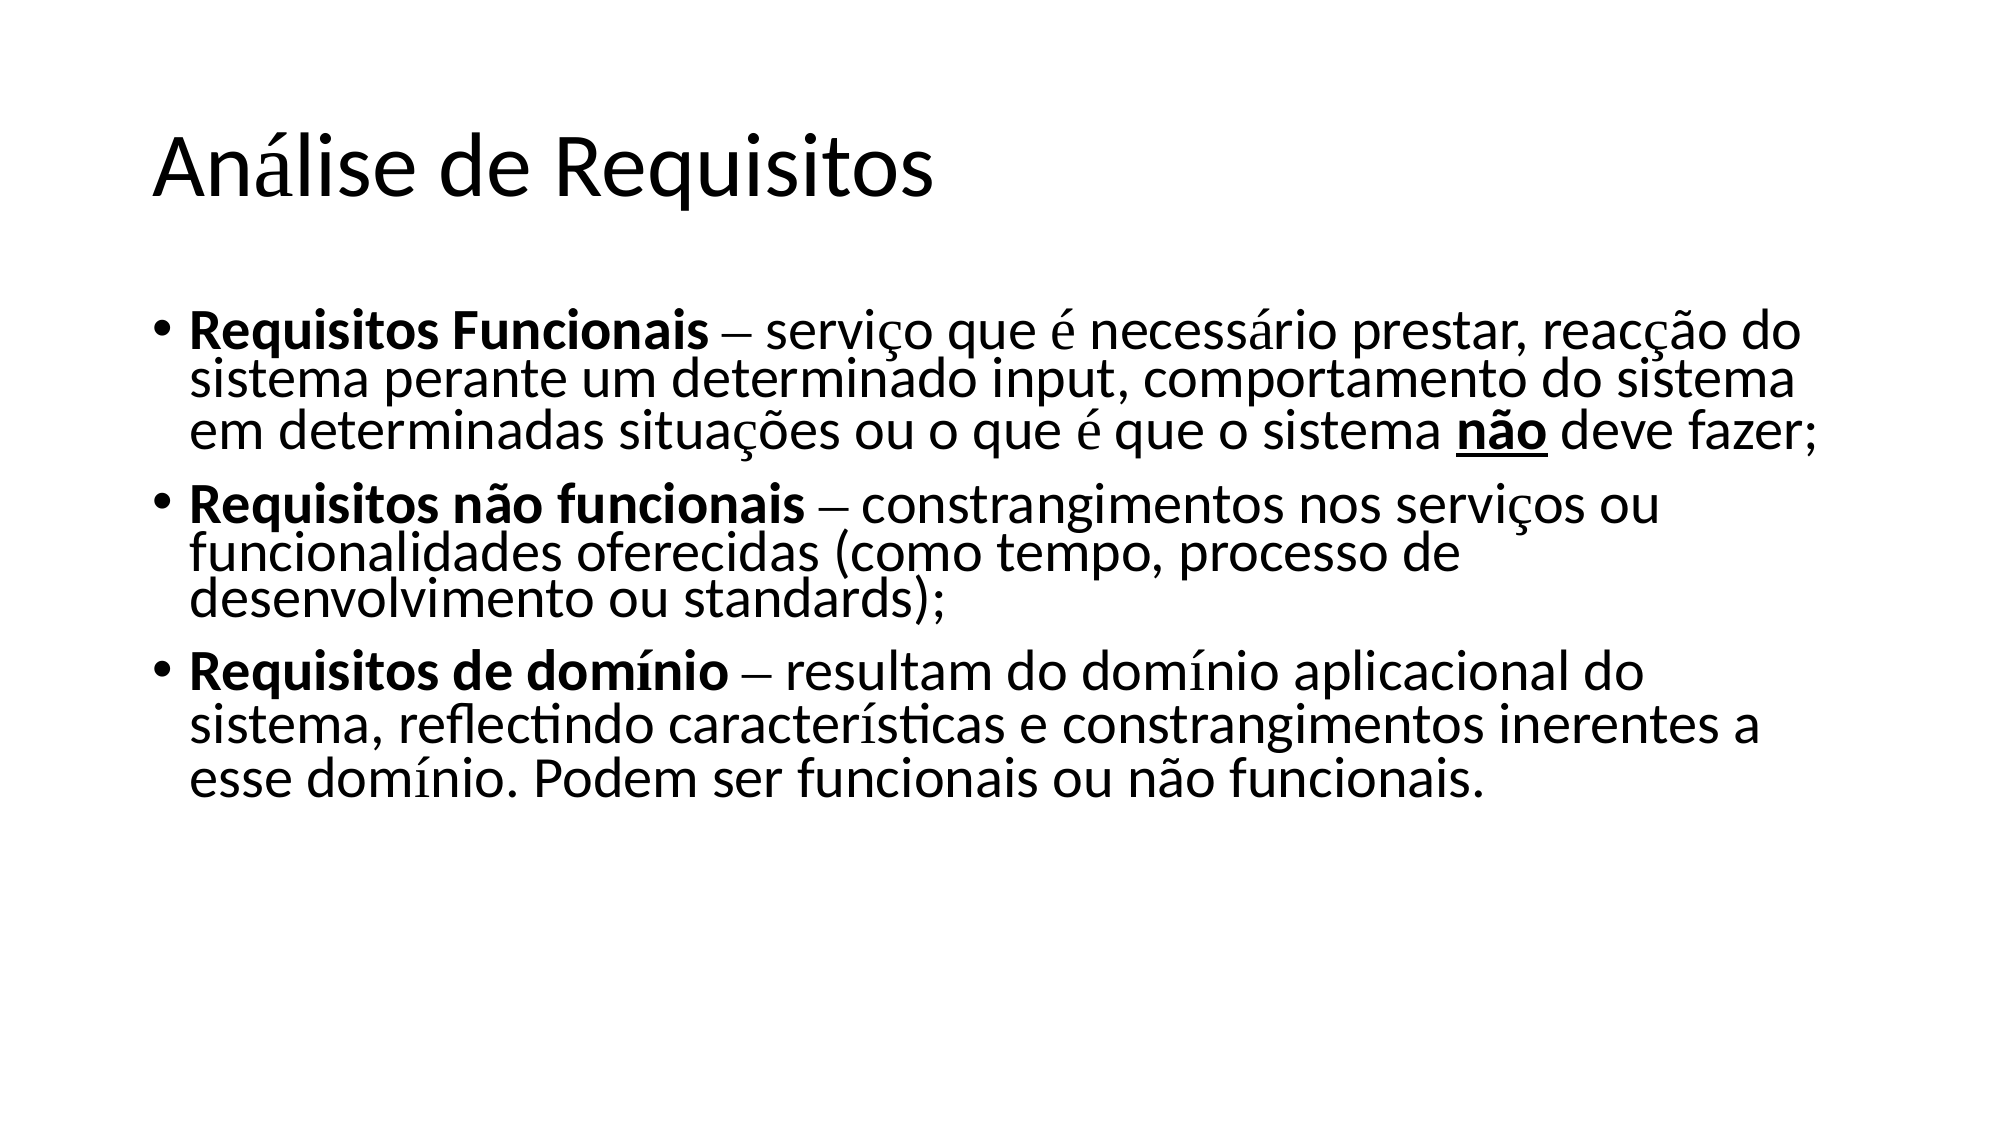

# Análise de Requisitos
Requisitos Funcionais – serviço que é necessário prestar, reacção do sistema perante um determinado input, comportamento do sistema em determinadas situações ou o que é que o sistema não deve fazer;
Requisitos não funcionais – constrangimentos nos serviços ou funcionalidades oferecidas (como tempo, processo de desenvolvimento ou standards);
Requisitos de domínio – resultam do domínio aplicacional do sistema, reflectindo características e constrangimentos inerentes a esse domínio. Podem ser funcionais ou não funcionais.